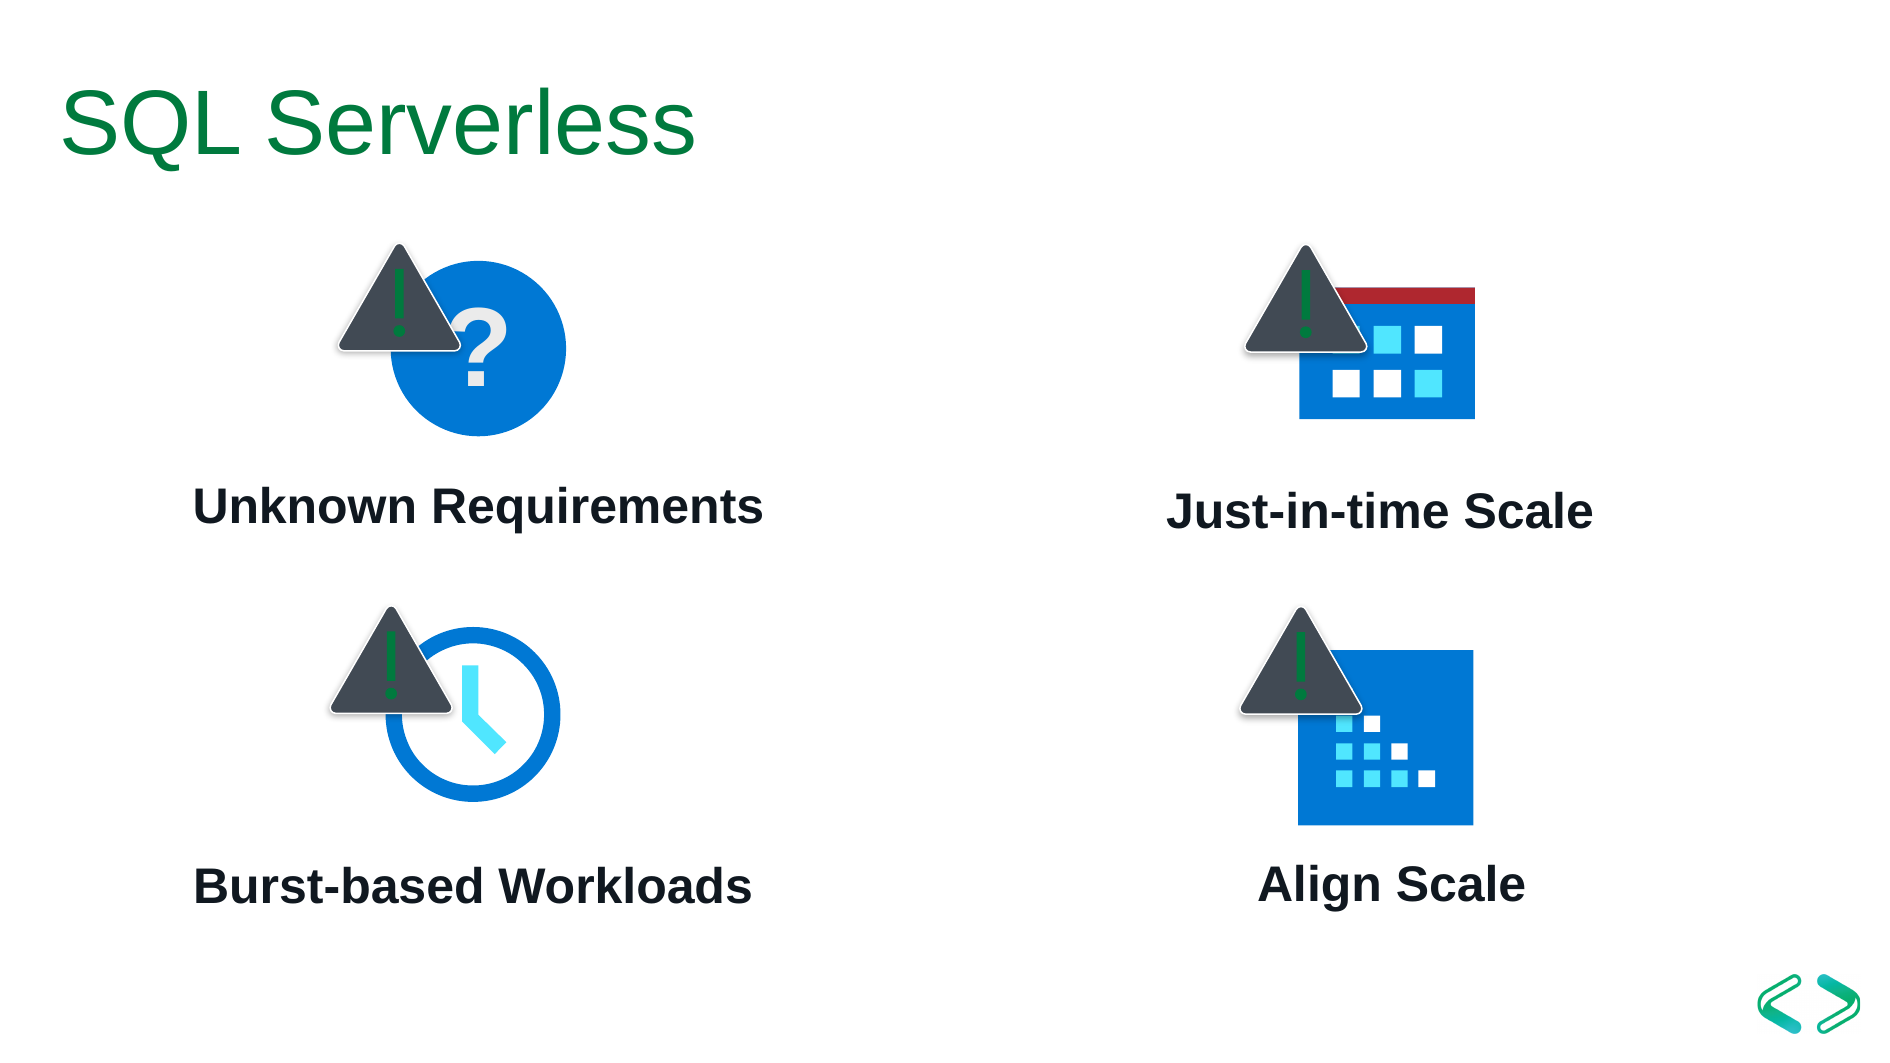

# SQL Serverless

?

Unknown Requirements
Just-in-time Scale

Align Scale
Burst-based Workloads